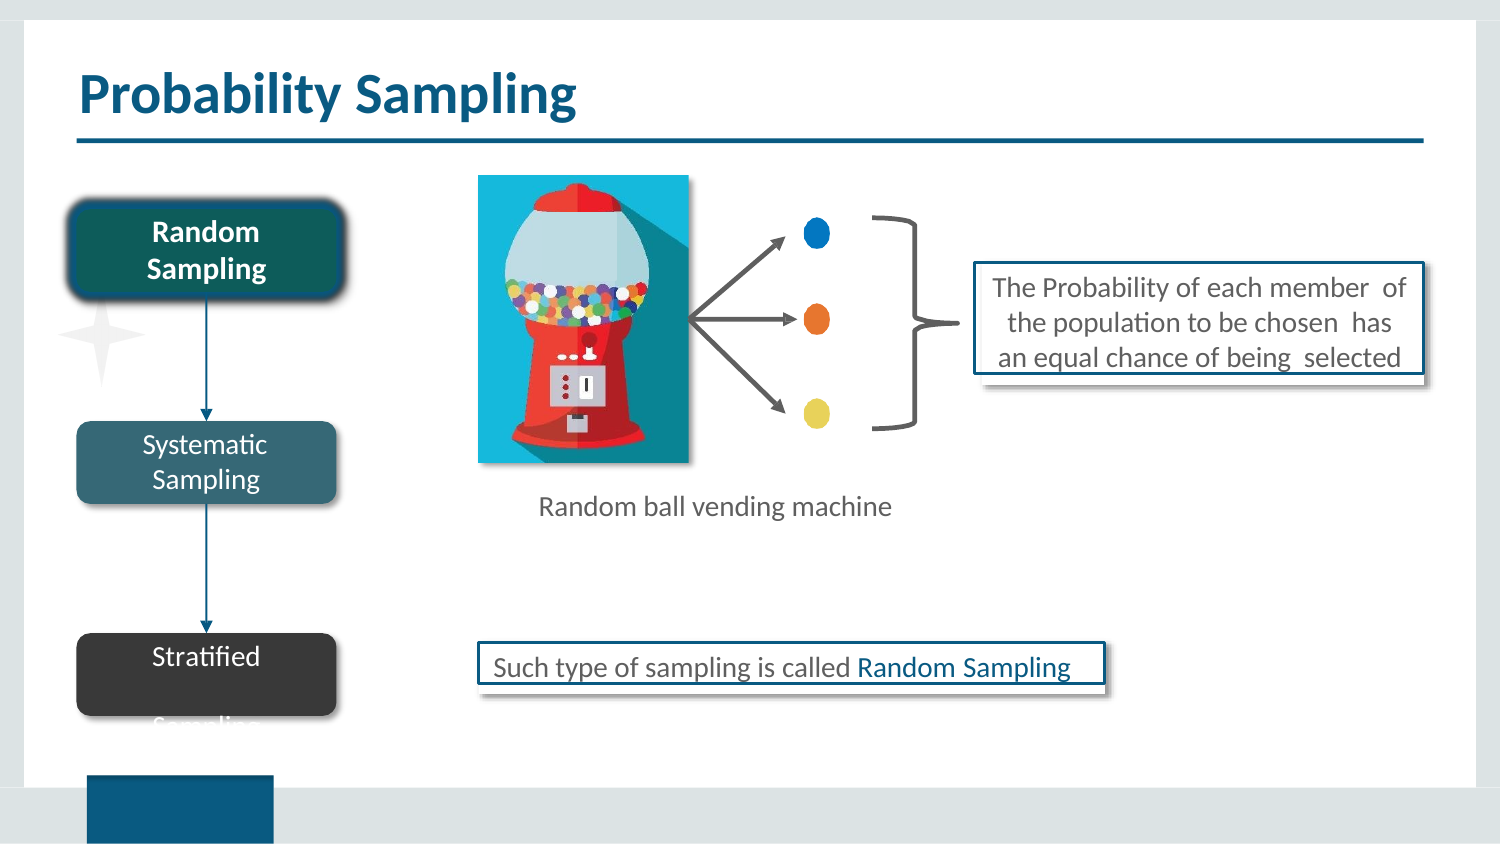

# Probability Sampling

Random
Sampling

The Probability of each member  of the population to be chosen  has an equal chance of being  selected

Systematic
Sampling
Random ball vending machine

Stratified  Sampling

Such type of sampling is called Random Sampling